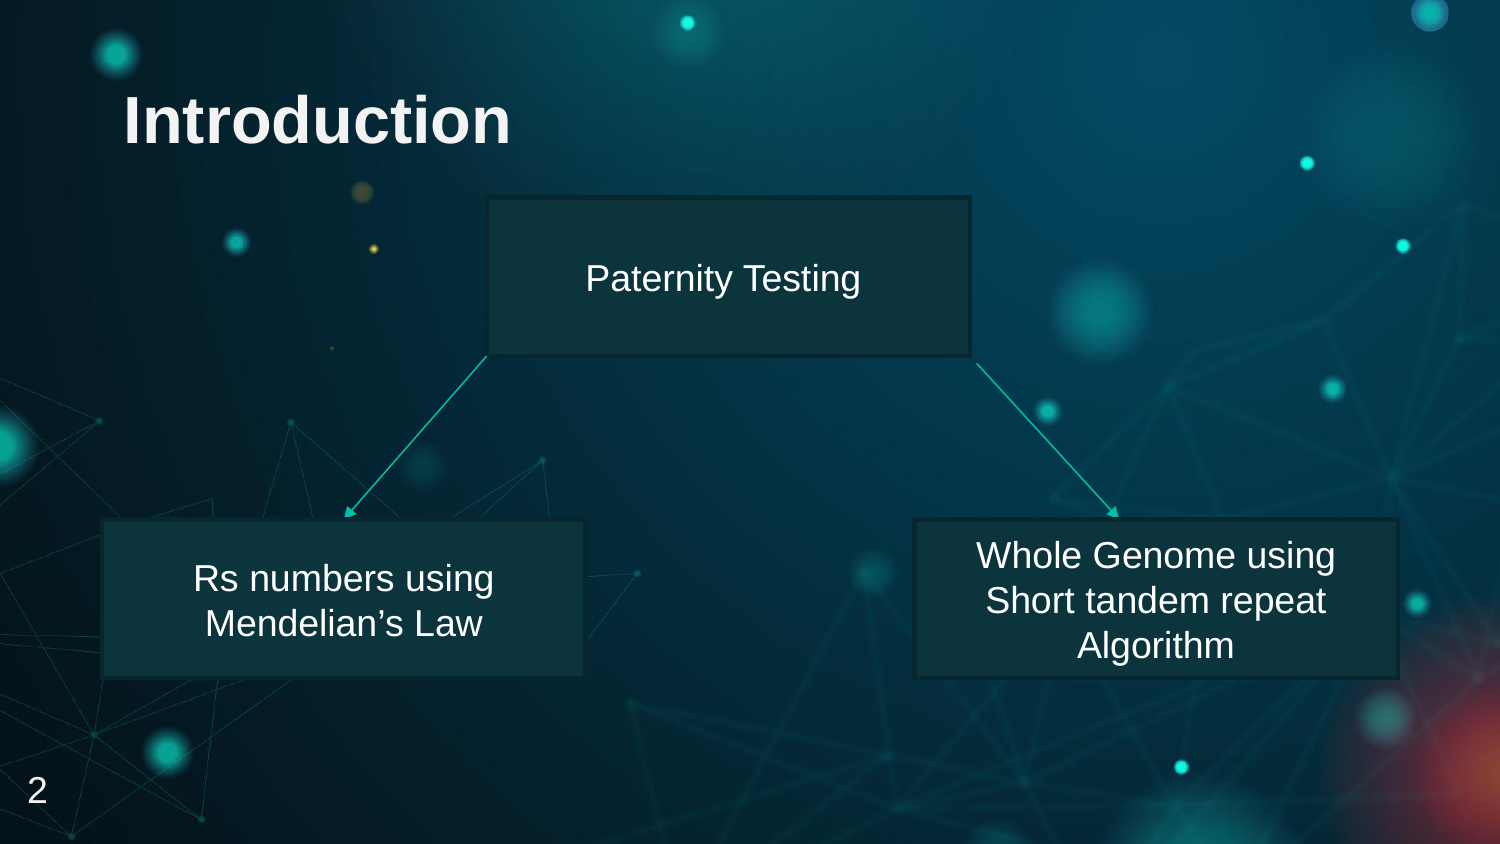

Introduction
Paternity Testing

Rs numbers using Mendelian’s Law
Whole Genome using Short tandem repeat
Algorithm
2